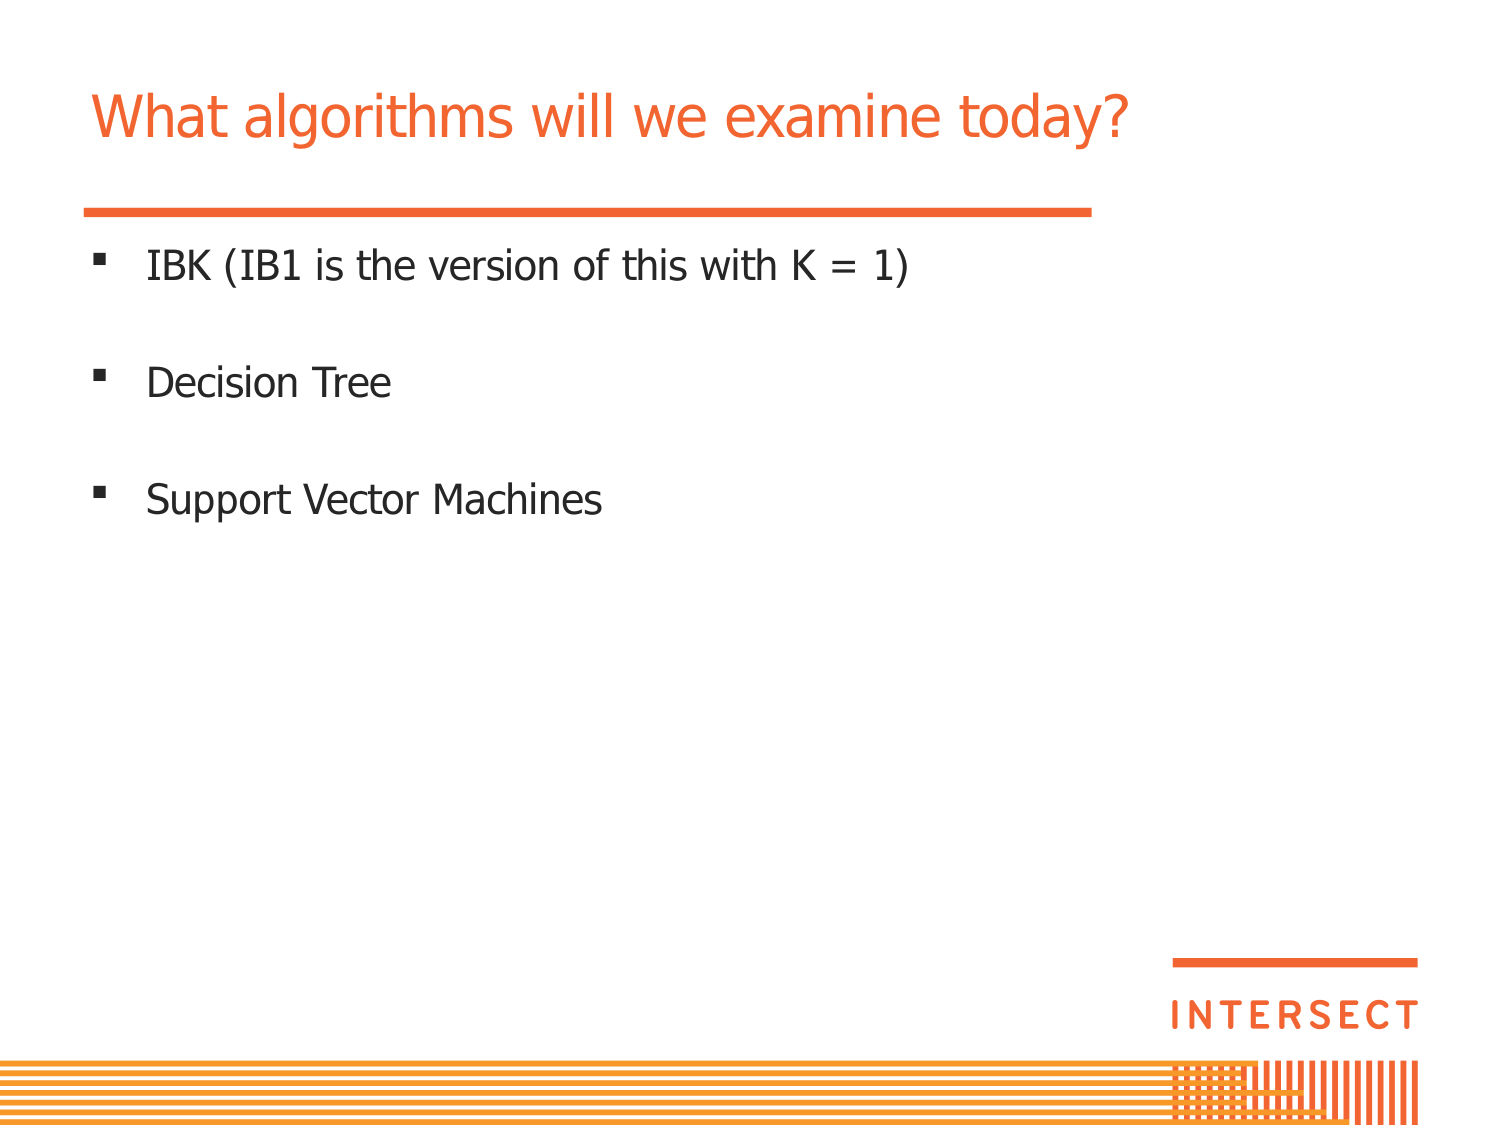

# What algorithms will we examine today?
IBK (IB1 is the version of this with K = 1)

Decision Tree

Support Vector Machines